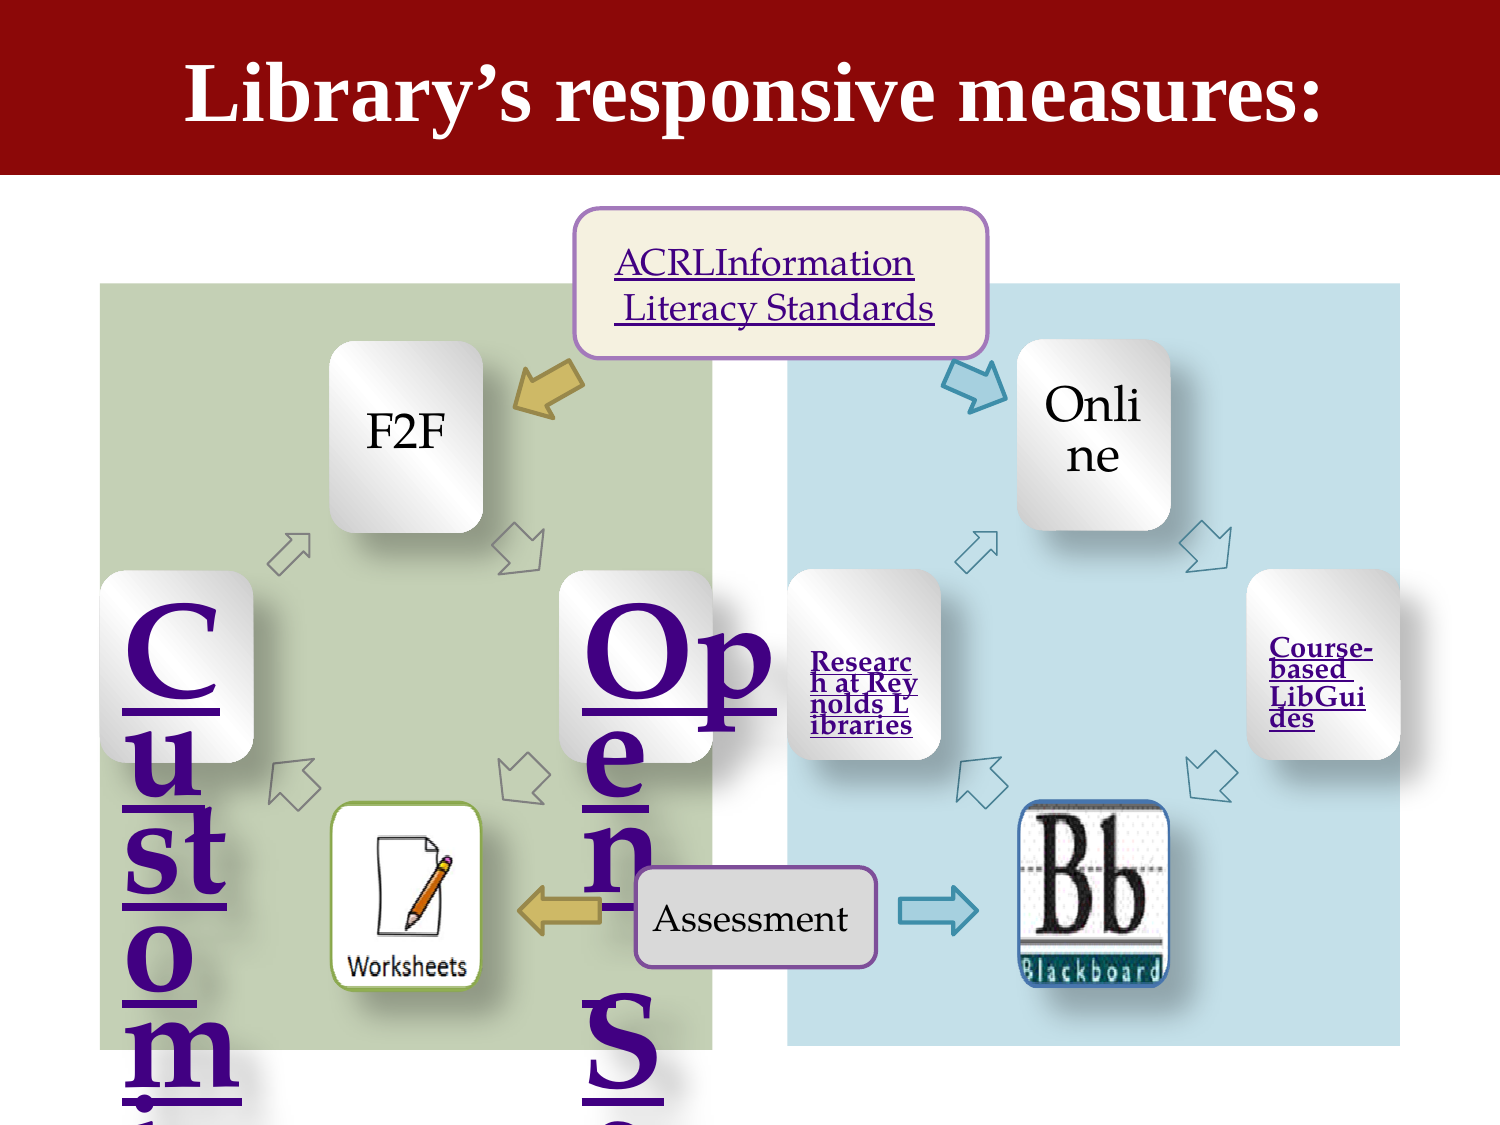

# Library’s responsive measures:

ACRLInformation Literacy Standards
F2F
Online
Course-based LibGuides
Research at Reynolds Libraries

Assessment